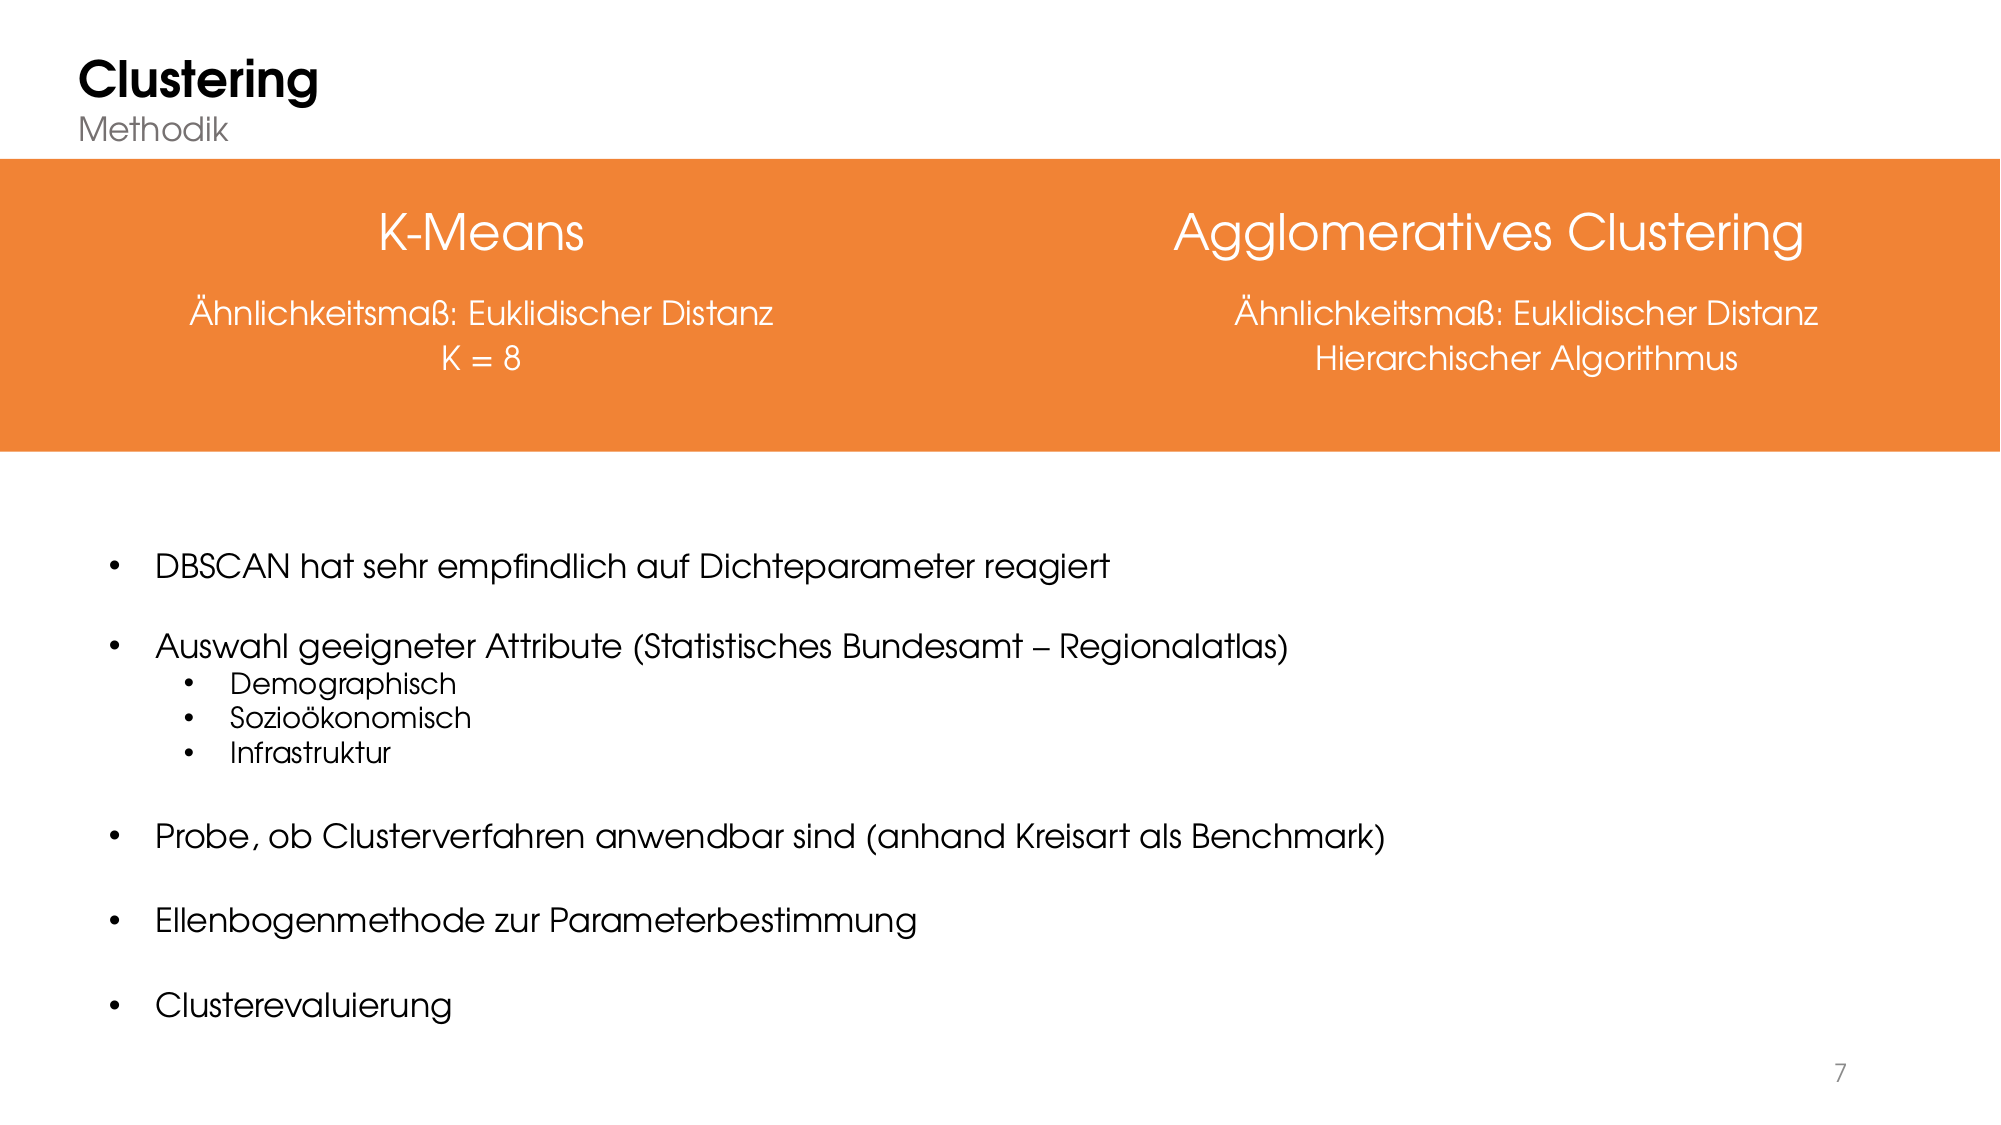

Clustering
Methodik

K-Means
Ähnlichkeitsmaß: Euklidischer Distanz
K = 8

Agglomeratives Clustering
Ähnlichkeitsmaß: Euklidischer Distanz
Hierarchischer Algorithmus

DBSCAN hat sehr empfindlich auf Dichteparameter reagiert

Auswahl geeigneter Attribute (Statistisches Bundesamt – Regionalatlas)
Demographisch
Sozioökonomisch
Infrastruktur

Probe, ob Clusterverfahren anwendbar sind (anhand Kreisart als Benchmark)

Ellenbogenmethode zur Parameterbestimmung

Clusterevaluierung
7